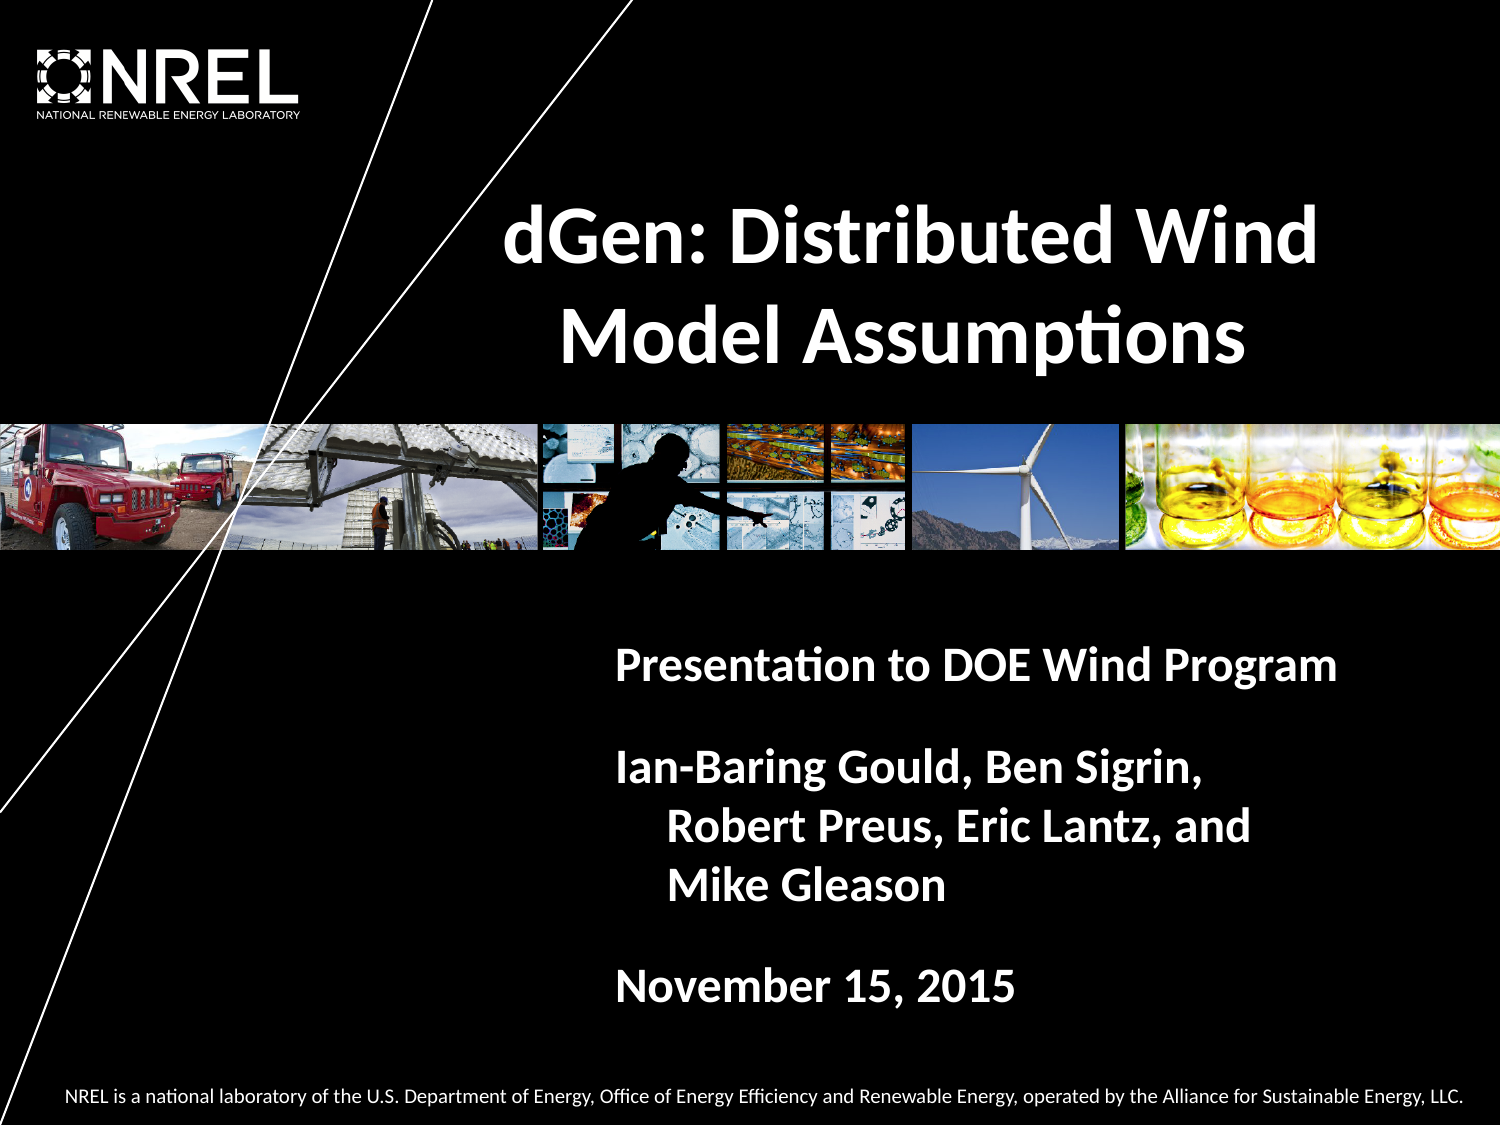

dGen: Distributed Wind Model Assumptions
Presentation to DOE Wind Program
Ian-Baring Gould, Ben Sigrin, Robert Preus, Eric Lantz, and Mike Gleason
November 15, 2015